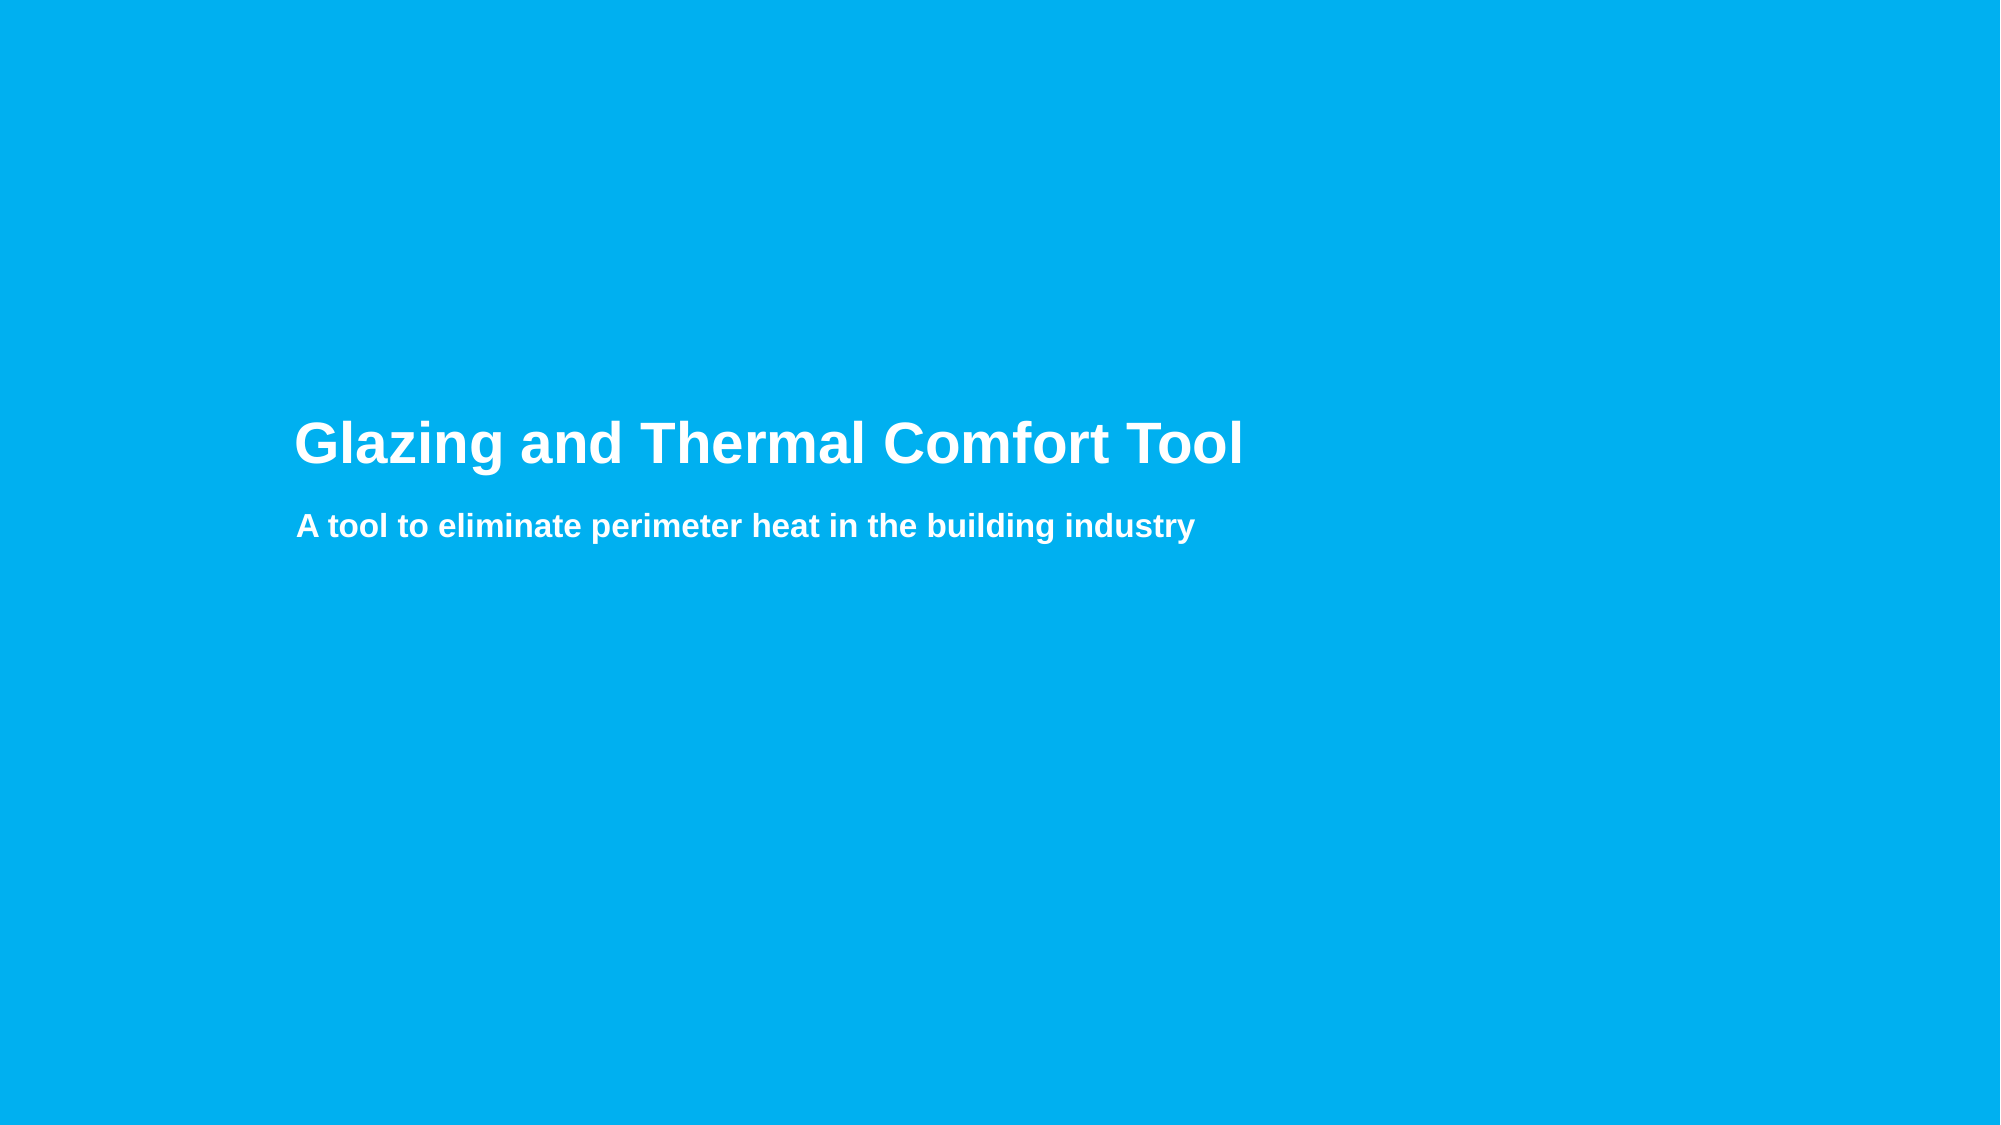

Glazing and Thermal Comfort Tool
A tool to eliminate perimeter heat in the building industry